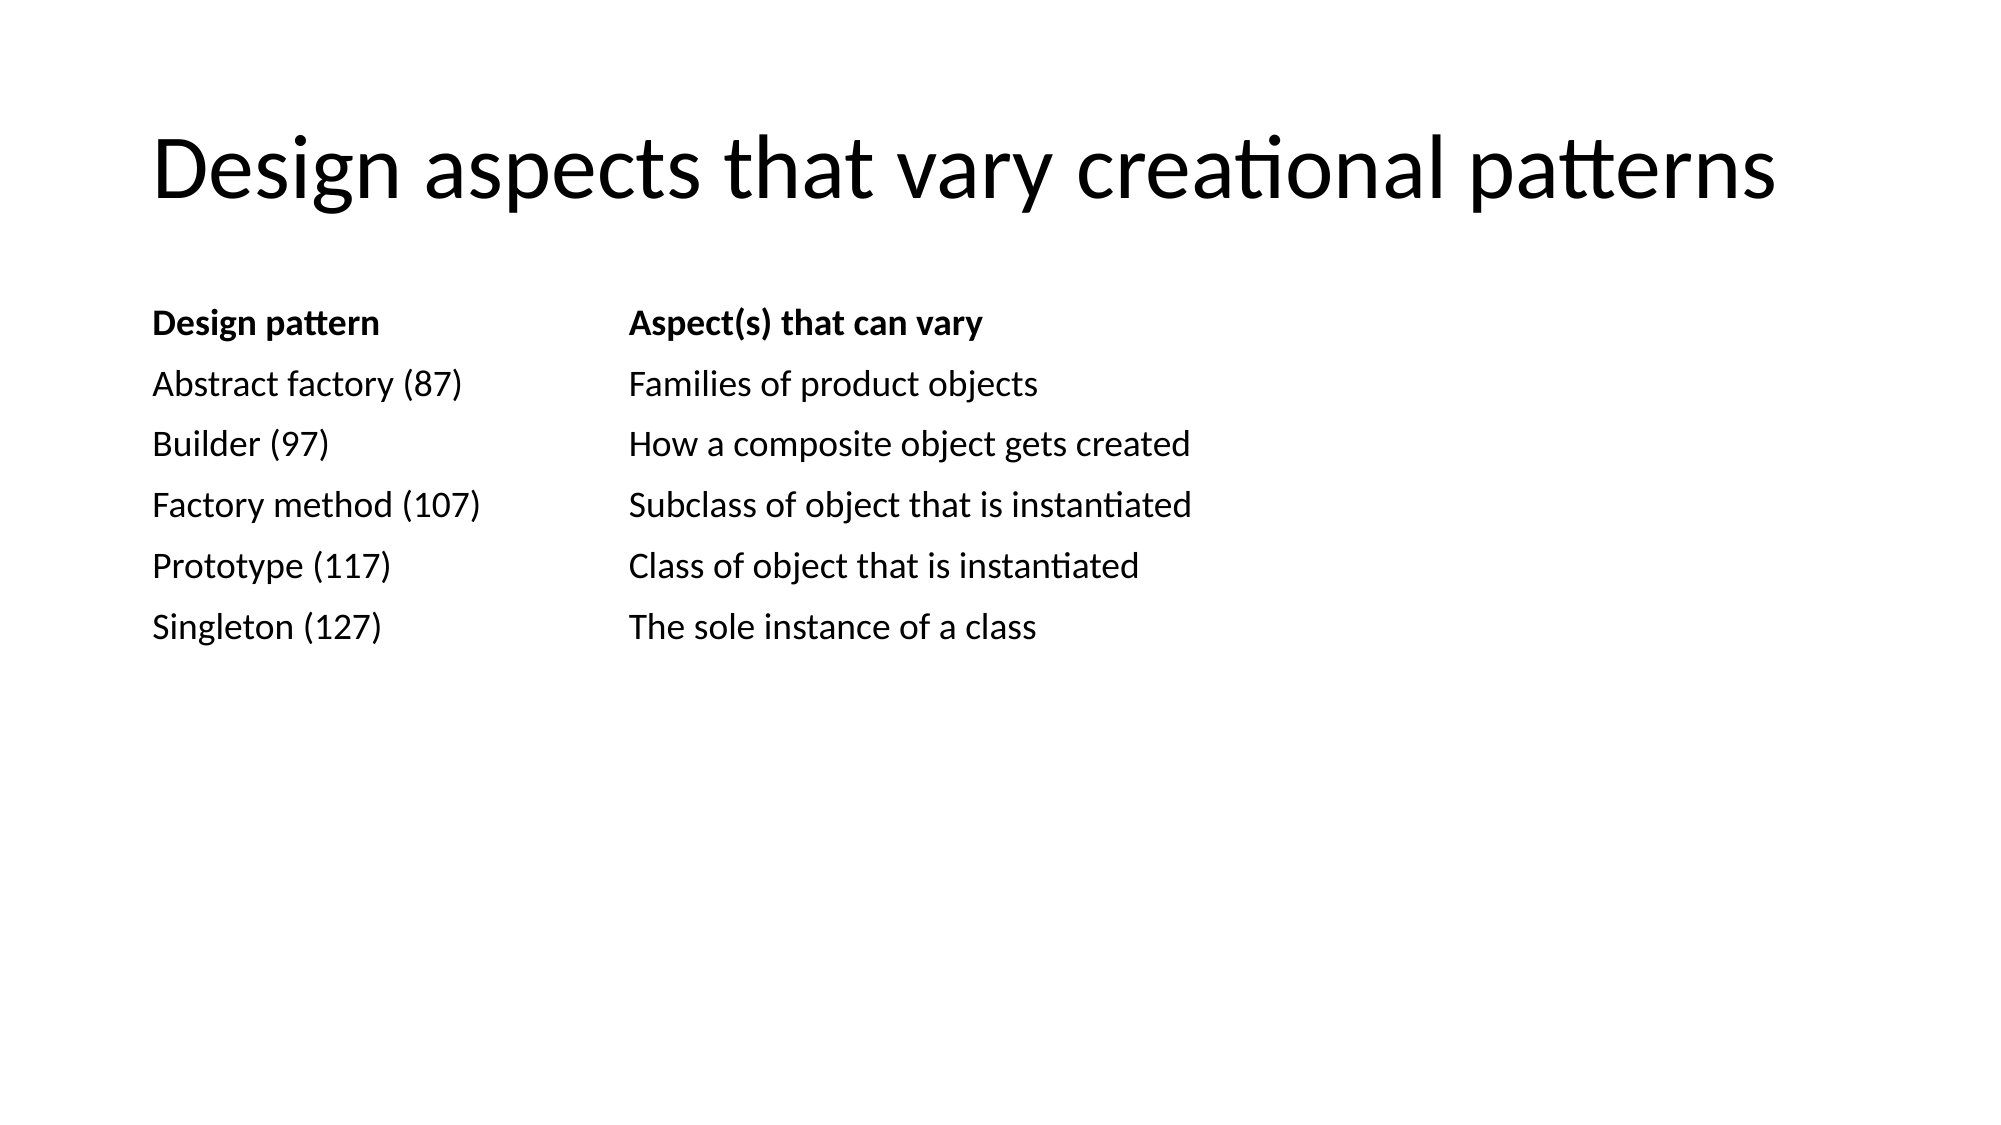

# Design aspects that vary creational patterns
| Design pattern | Aspect(s) that can vary |
| --- | --- |
| Abstract factory (87) | Families of product objects |
| Builder (97) | How a composite object gets created |
| Factory method (107) | Subclass of object that is instantiated |
| Prototype (117) | Class of object that is instantiated |
| Singleton (127) | The sole instance of a class |